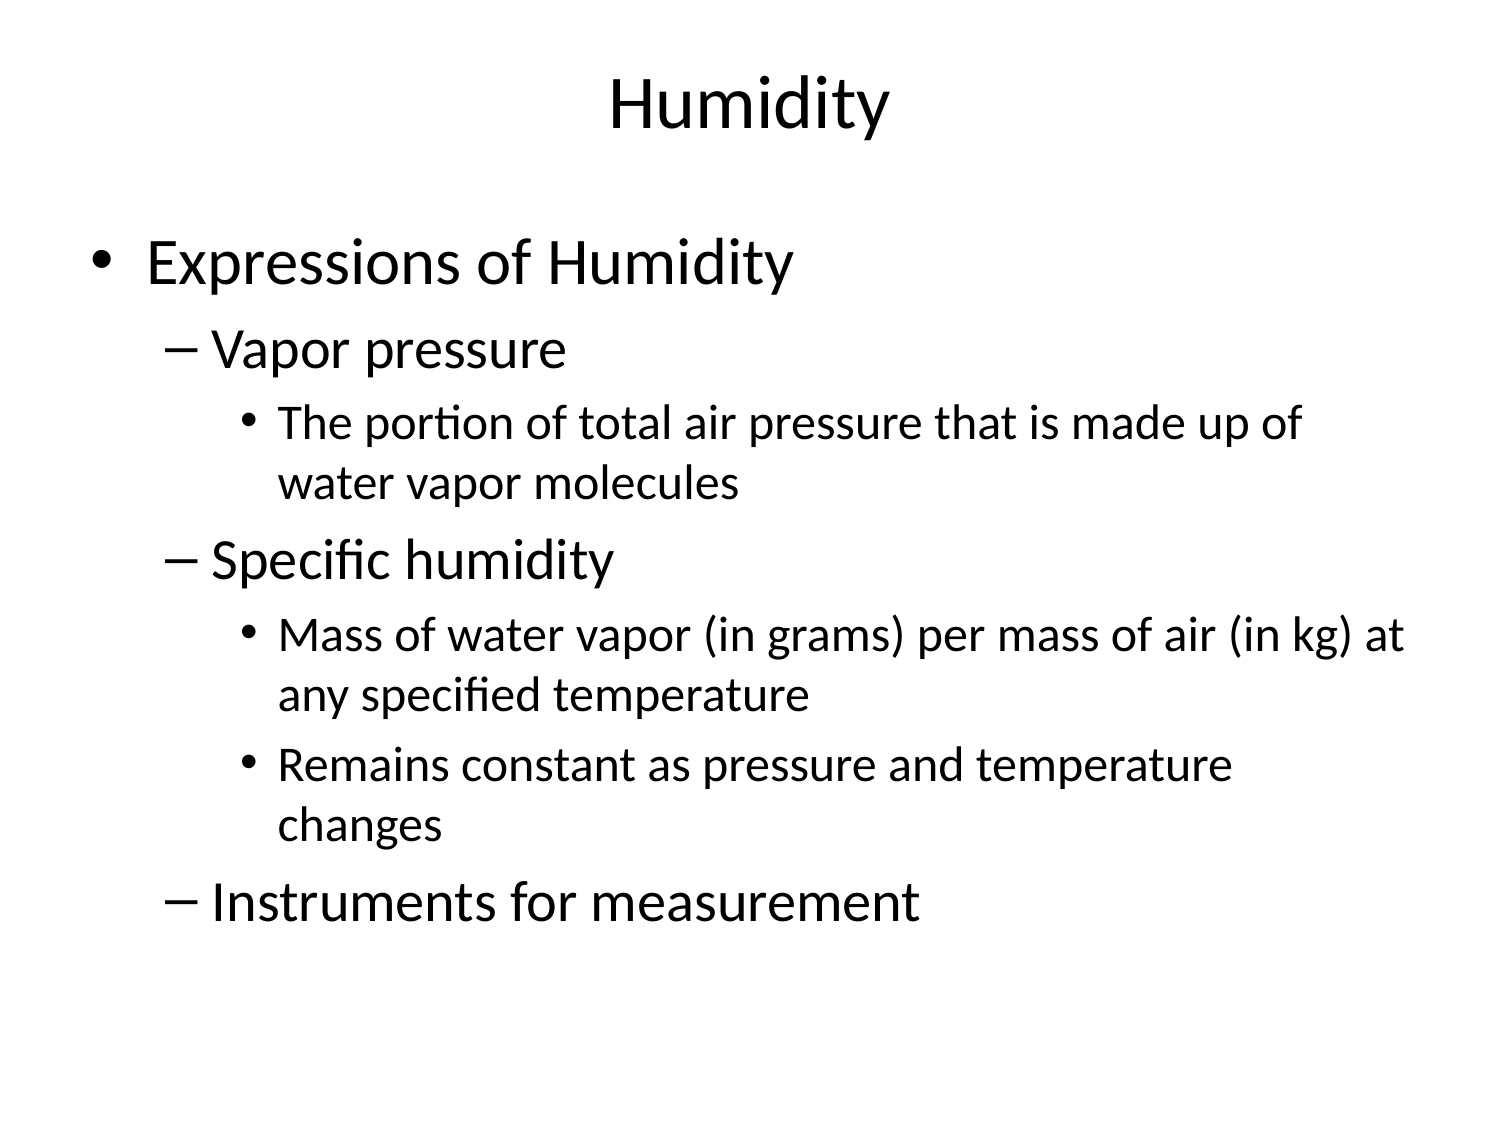

# Humidity
Expressions of Humidity
Vapor pressure
The portion of total air pressure that is made up of water vapor molecules
Specific humidity
Mass of water vapor (in grams) per mass of air (in kg) at any specified temperature
Remains constant as pressure and temperature changes
Instruments for measurement